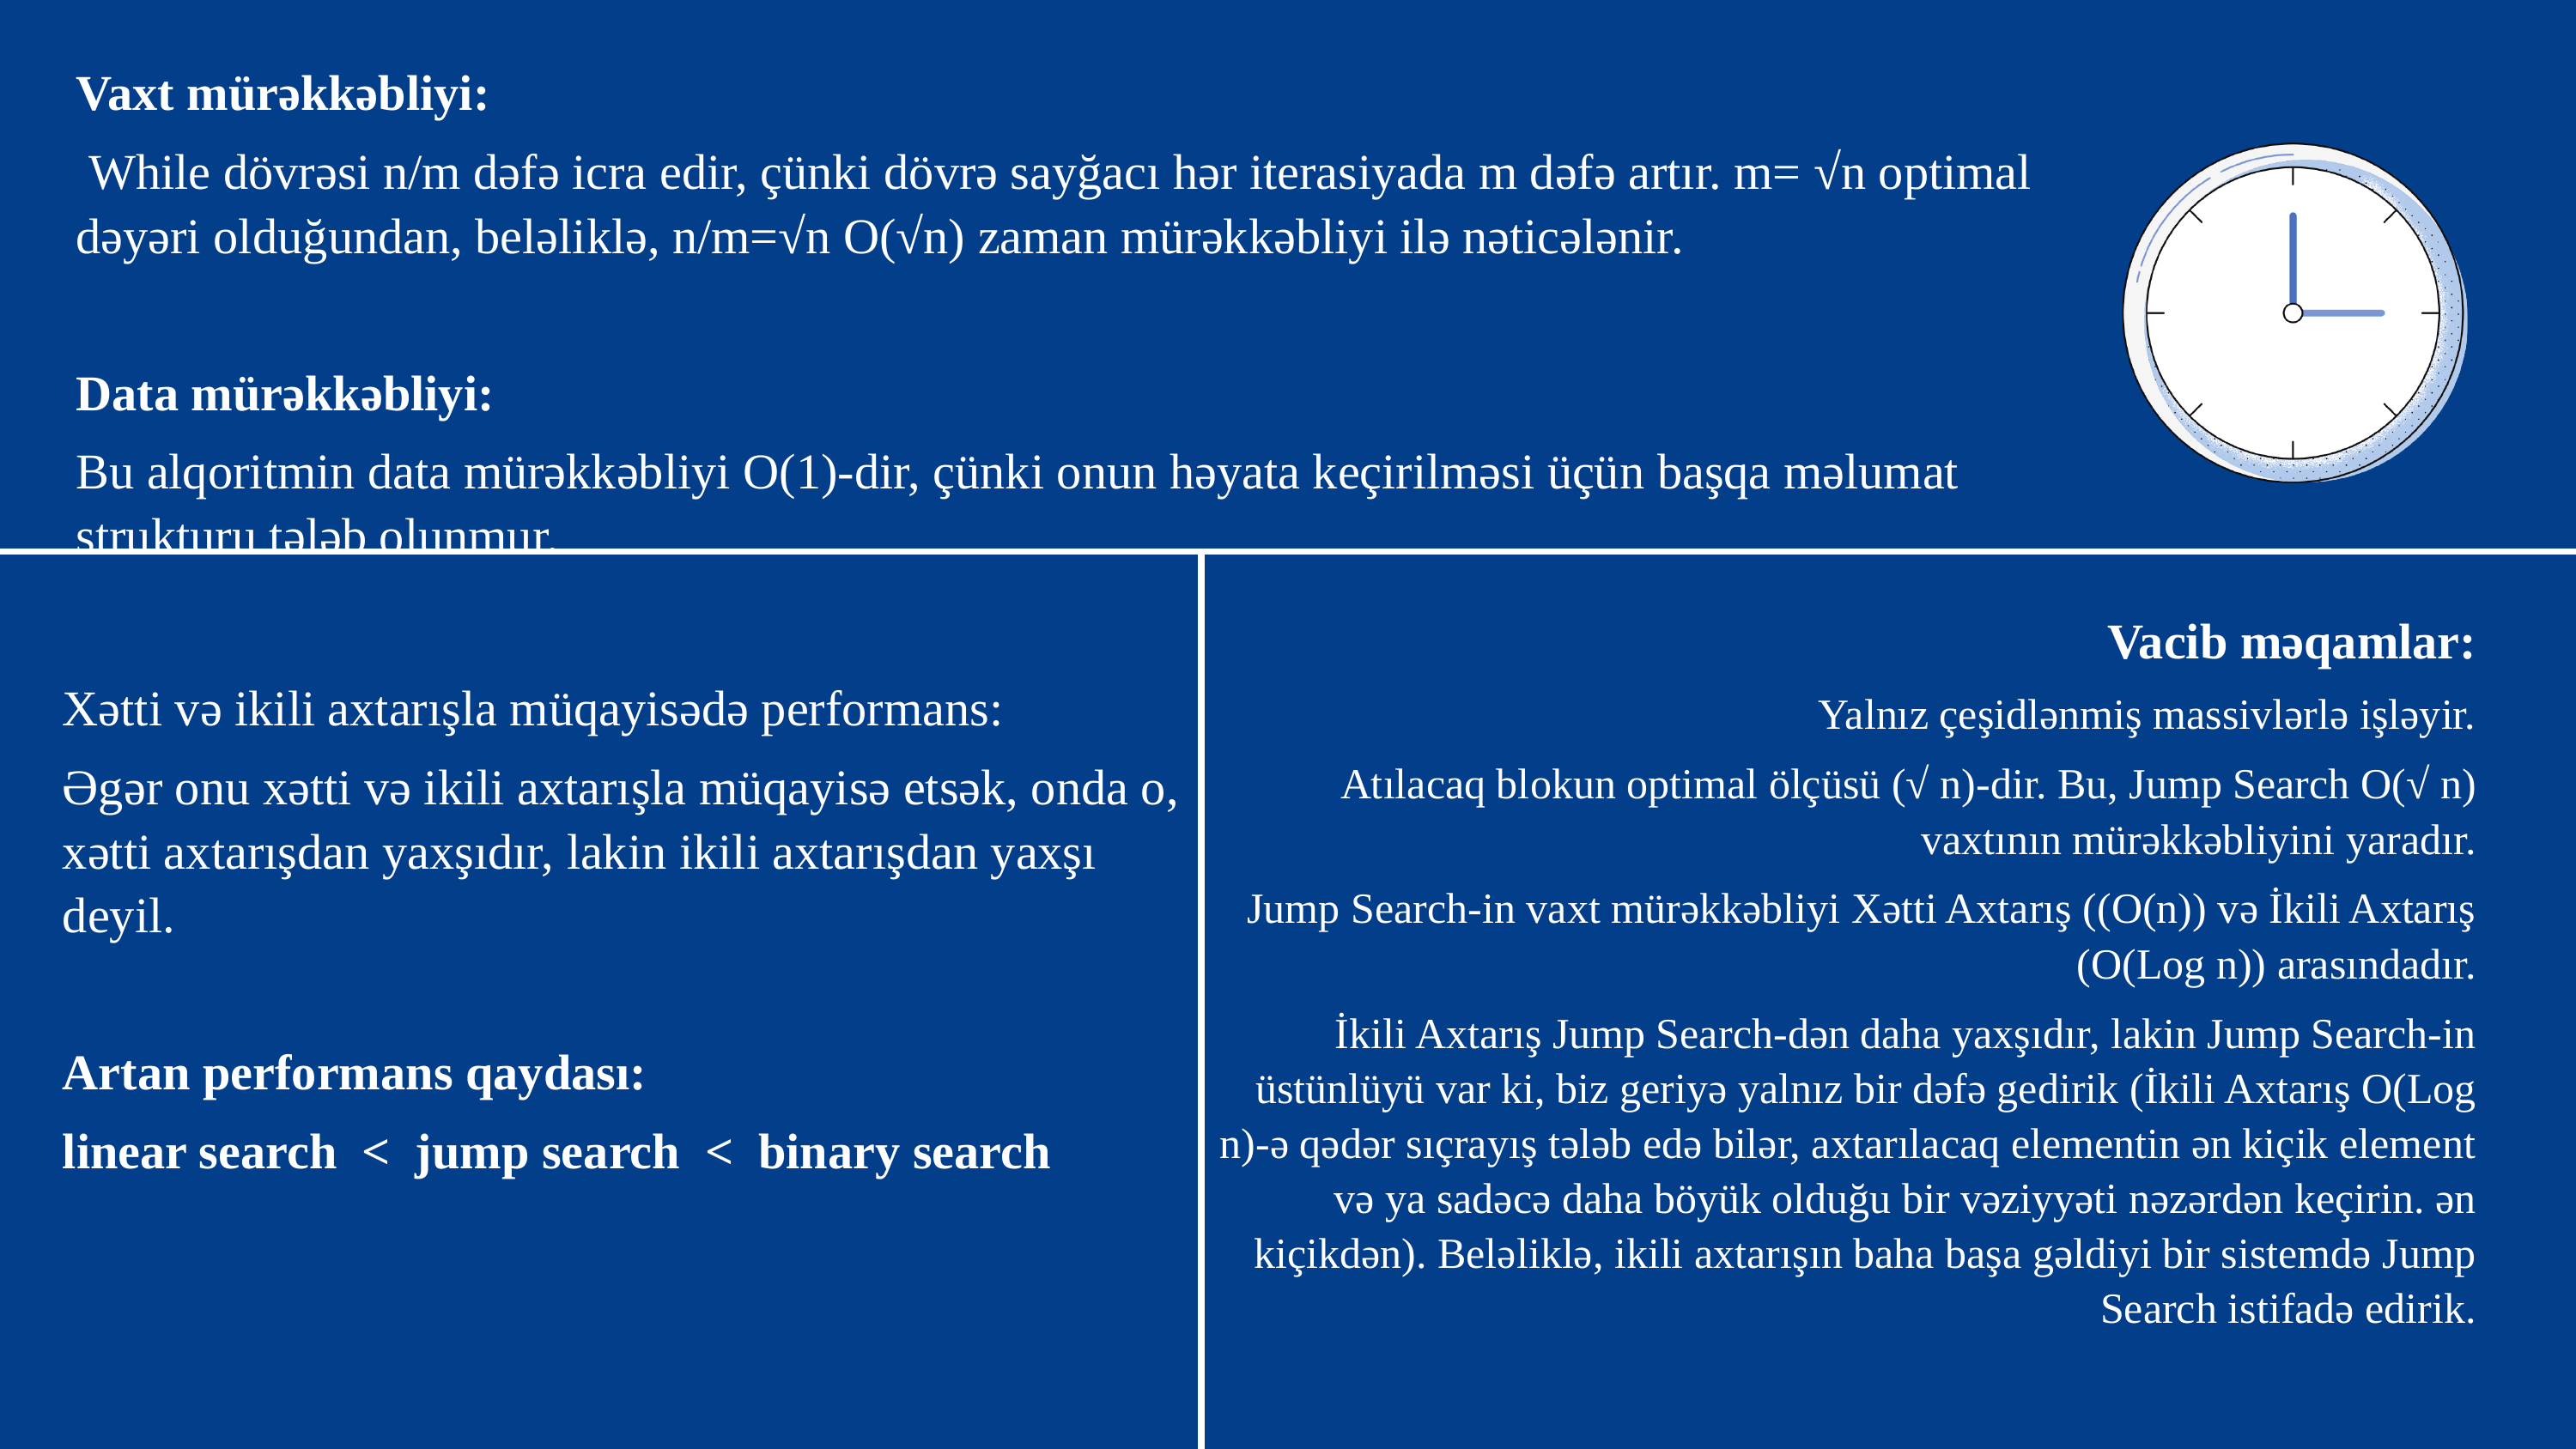

Vaxt mürəkkəbliyi:
 While dövrəsi n/m dəfə icra edir, çünki dövrə sayğacı hər iterasiyada m dəfə artır. m= √n optimal dəyəri olduğundan, beləliklə, n/m=√n O(√n) zaman mürəkkəbliyi ilə nəticələnir.

Data mürəkkəbliyi:
Bu alqoritmin data mürəkkəbliyi O(1)-dir, çünki onun həyata keçirilməsi üçün başqa məlumat strukturu tələb olunmur.

Vacib məqamlar:
Yalnız çeşidlənmiş massivlərlə işləyir.
Atılacaq blokun optimal ölçüsü (√ n)-dir. Bu, Jump Search O(√ n) vaxtının mürəkkəbliyini yaradır.
Jump Search-in vaxt mürəkkəbliyi Xətti Axtarış ((O(n)) və İkili Axtarış (O(Log n)) arasındadır.
İkili Axtarış Jump Search-dən daha yaxşıdır, lakin Jump Search-in üstünlüyü var ki, biz geriyə yalnız bir dəfə gedirik (İkili Axtarış O(Log n)-ə qədər sıçrayış tələb edə bilər, axtarılacaq elementin ən kiçik element və ya sadəcə daha böyük olduğu bir vəziyyəti nəzərdən keçirin. ən kiçikdən). Beləliklə, ikili axtarışın baha başa gəldiyi bir sistemdə Jump Search istifadə edirik.
Xətti və ikili axtarışla müqayisədə performans:
Əgər onu xətti və ikili axtarışla müqayisə etsək, onda o, xətti axtarışdan yaxşıdır, lakin ikili axtarışdan yaxşı deyil.

Artan performans qaydası:
linear search  <  jump search  <  binary search